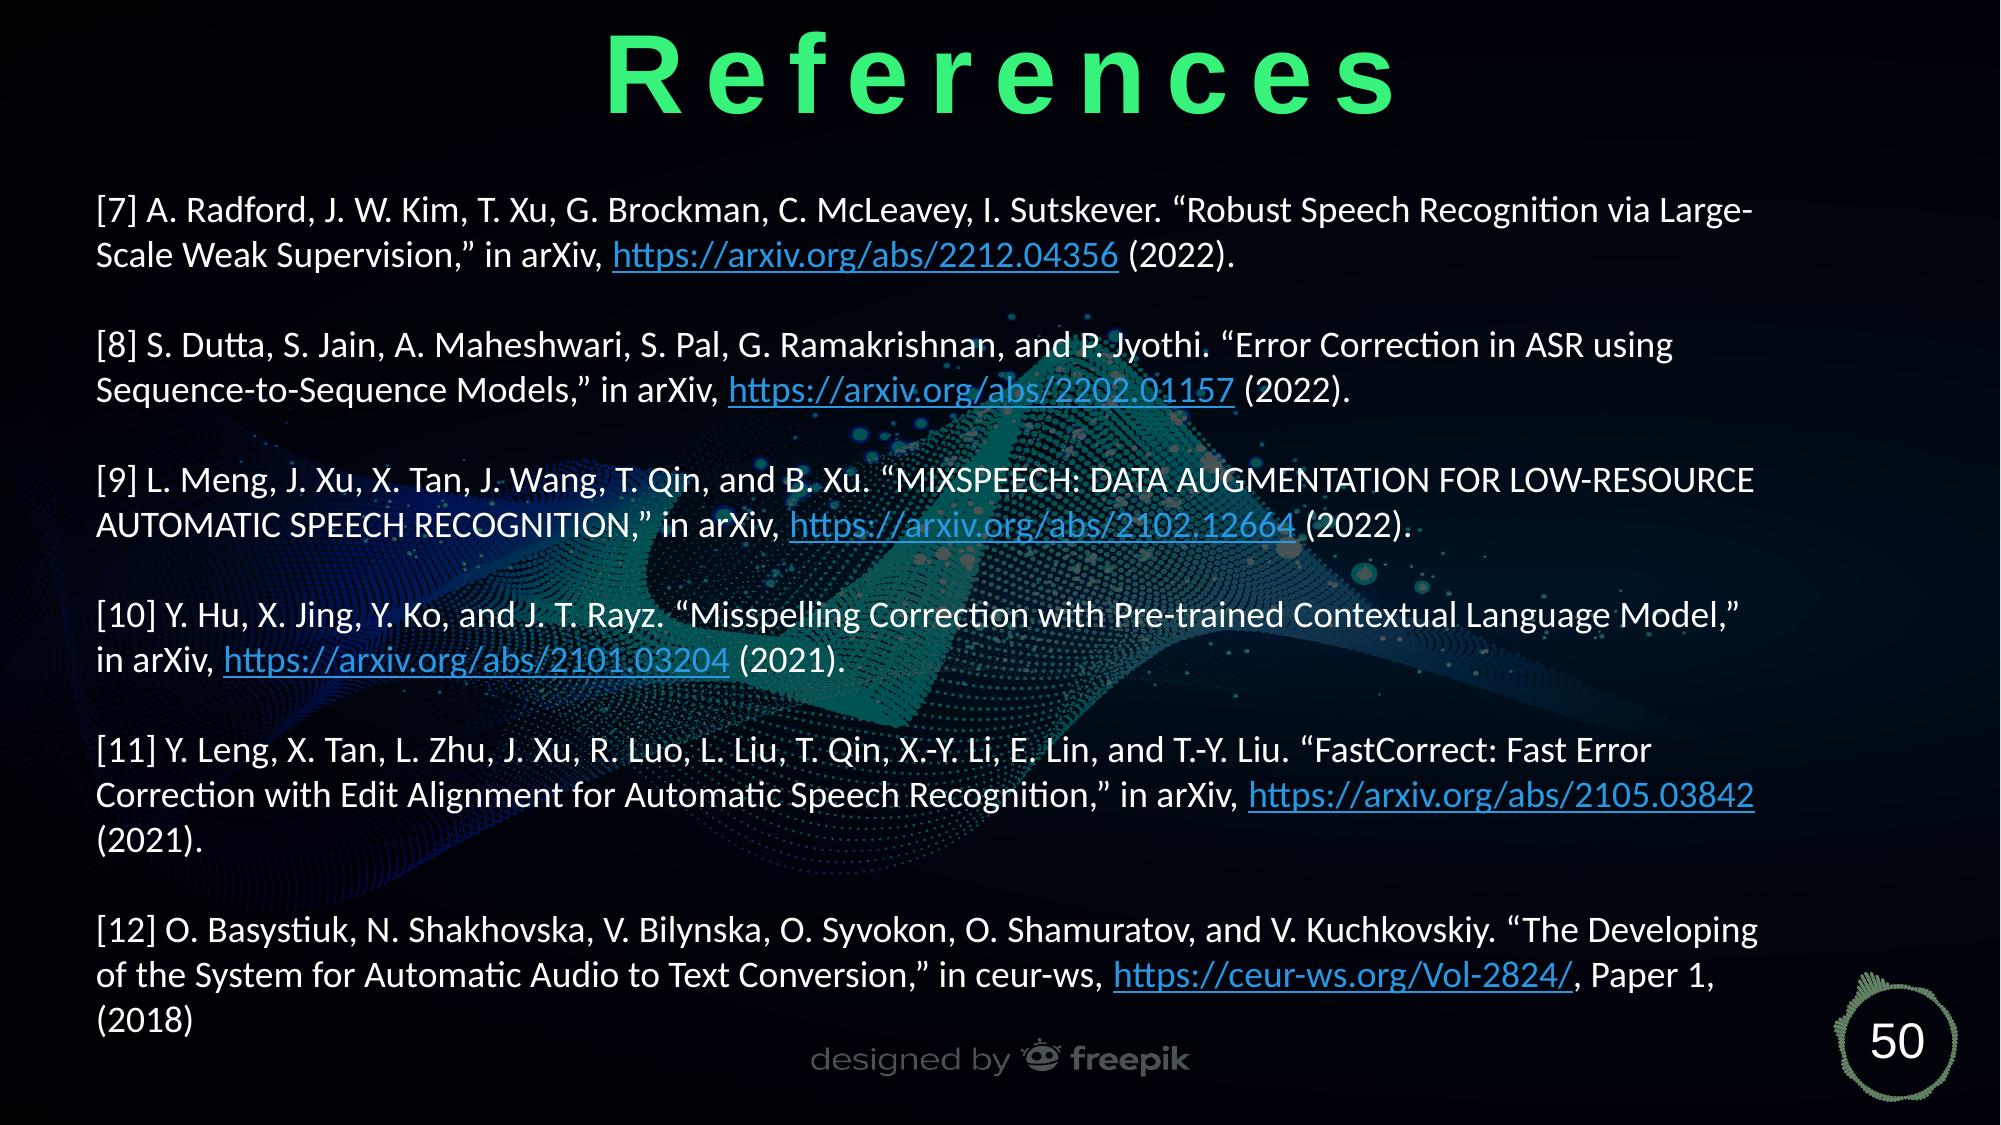

References
[7] A. Radford, J. W. Kim, T. Xu, G. Brockman, C. McLeavey, I. Sutskever. “Robust Speech Recognition via Large-Scale Weak Supervision,” in arXiv, https://arxiv.org/abs/2212.04356 (2022).

[8] S. Dutta, S. Jain, A. Maheshwari, S. Pal, G. Ramakrishnan, and P. Jyothi. “Error Correction in ASR using Sequence-to-Sequence Models,” in arXiv, https://arxiv.org/abs/2202.01157 (2022).

[9] L. Meng, J. Xu, X. Tan, J. Wang, T. Qin, and B. Xu. “MIXSPEECH: DATA AUGMENTATION FOR LOW-RESOURCE AUTOMATIC SPEECH RECOGNITION,” in arXiv, https://arxiv.org/abs/2102.12664 (2022).

[10] Y. Hu, X. Jing, Y. Ko, and J. T. Rayz. “Misspelling Correction with Pre-trained Contextual Language Model,” in arXiv, https://arxiv.org/abs/2101.03204 (2021).

[11] Y. Leng, X. Tan, L. Zhu, J. Xu, R. Luo, L. Liu, T. Qin, X.-Y. Li, E. Lin, and T.-Y. Liu. “FastCorrect: Fast Error Correction with Edit Alignment for Automatic Speech Recognition,” in arXiv, https://arxiv.org/abs/2105.03842 (2021).

[12] O. Basystiuk, N. Shakhovska, V. Bilynska, O. Syvokon, O. Shamuratov, and V. Kuchkovskiy. “The Developing of the System for Automatic Audio to Text Conversion,” in ceur-ws, https://ceur-ws.org/Vol-2824/, Paper 1, (2018)
50